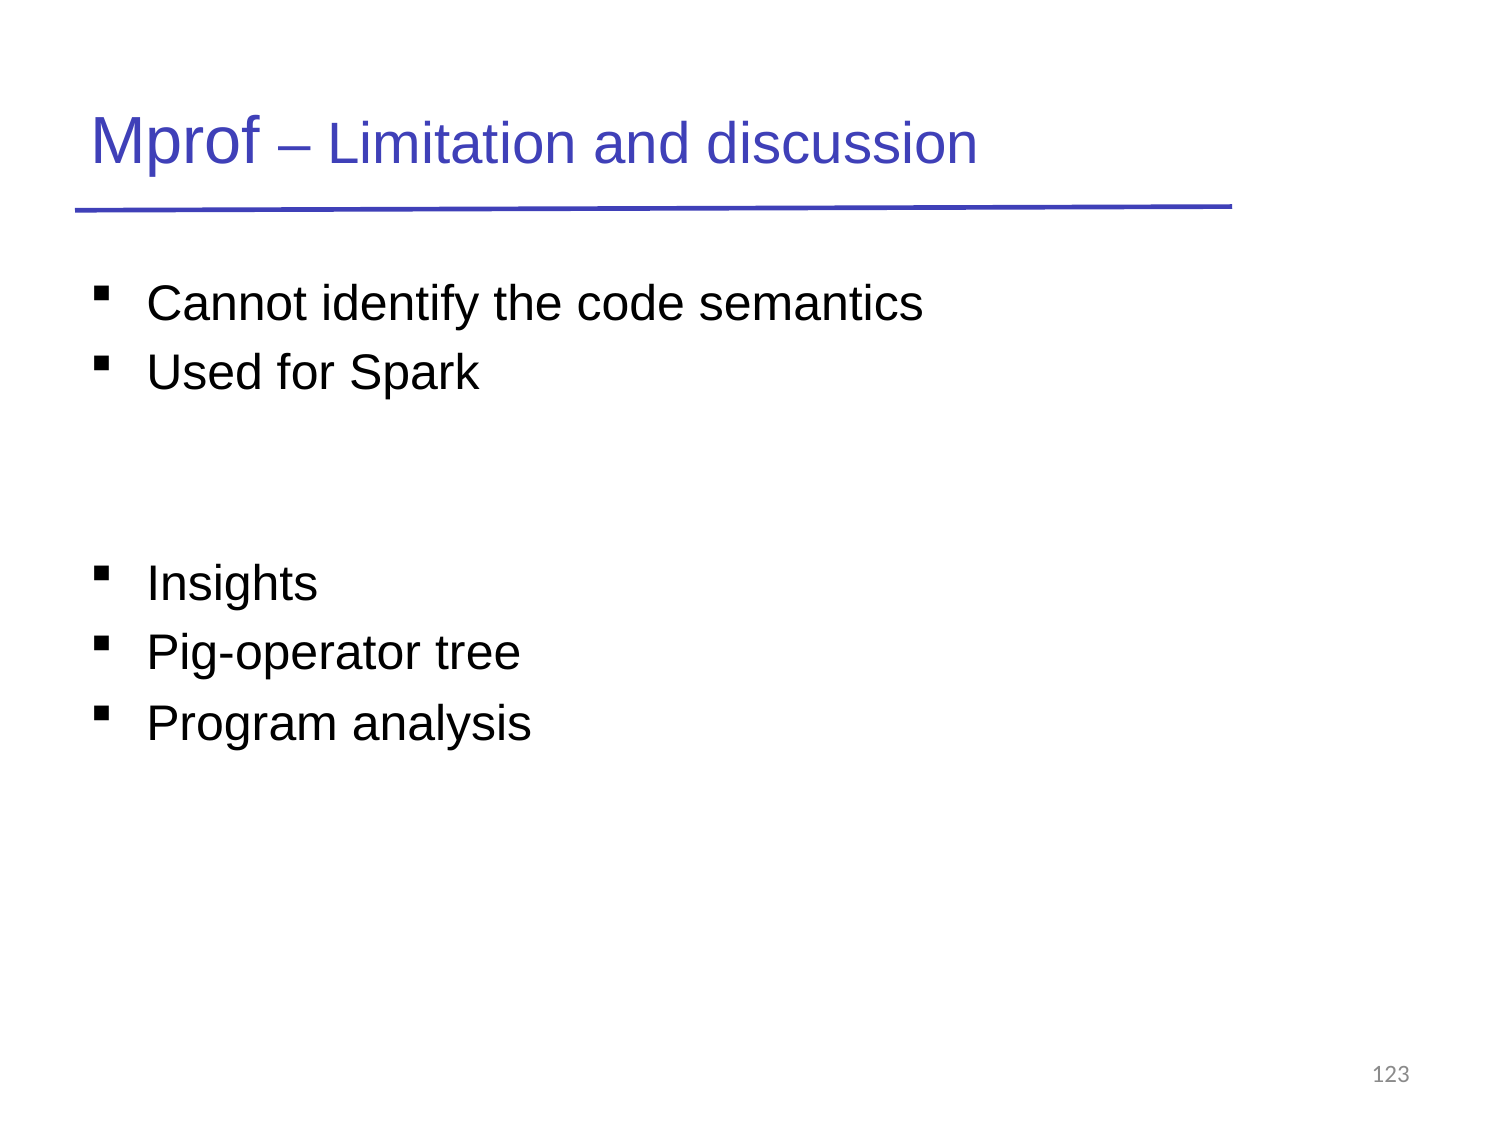

# Mprof – Limitation and discussion
Cannot identify the code semantics
Used for Spark

Insights
Pig-operator tree
Program analysis
123